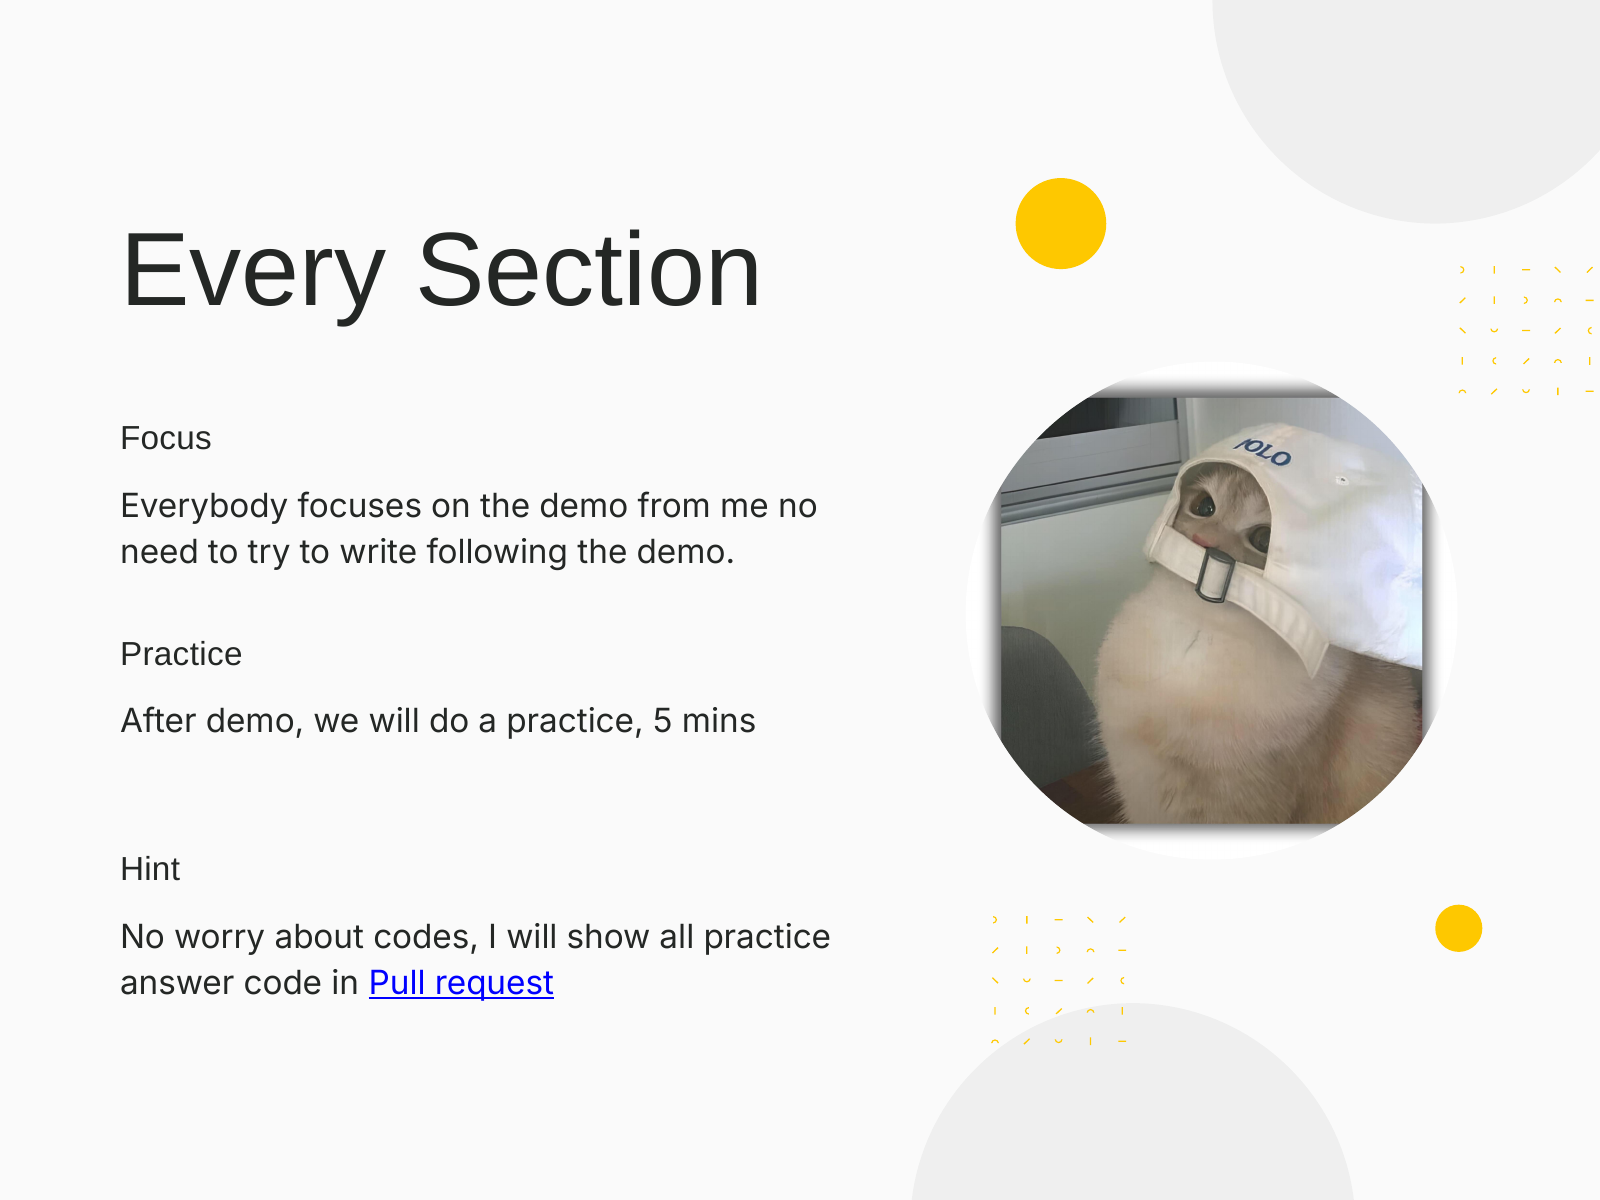

Every Section
Focus
Everybody focuses on the demo from me no need to try to write following the demo.
Practice
After demo, we will do a practice, 5 mins
Hint
No worry about codes, I will show all practice answer code in Pull request